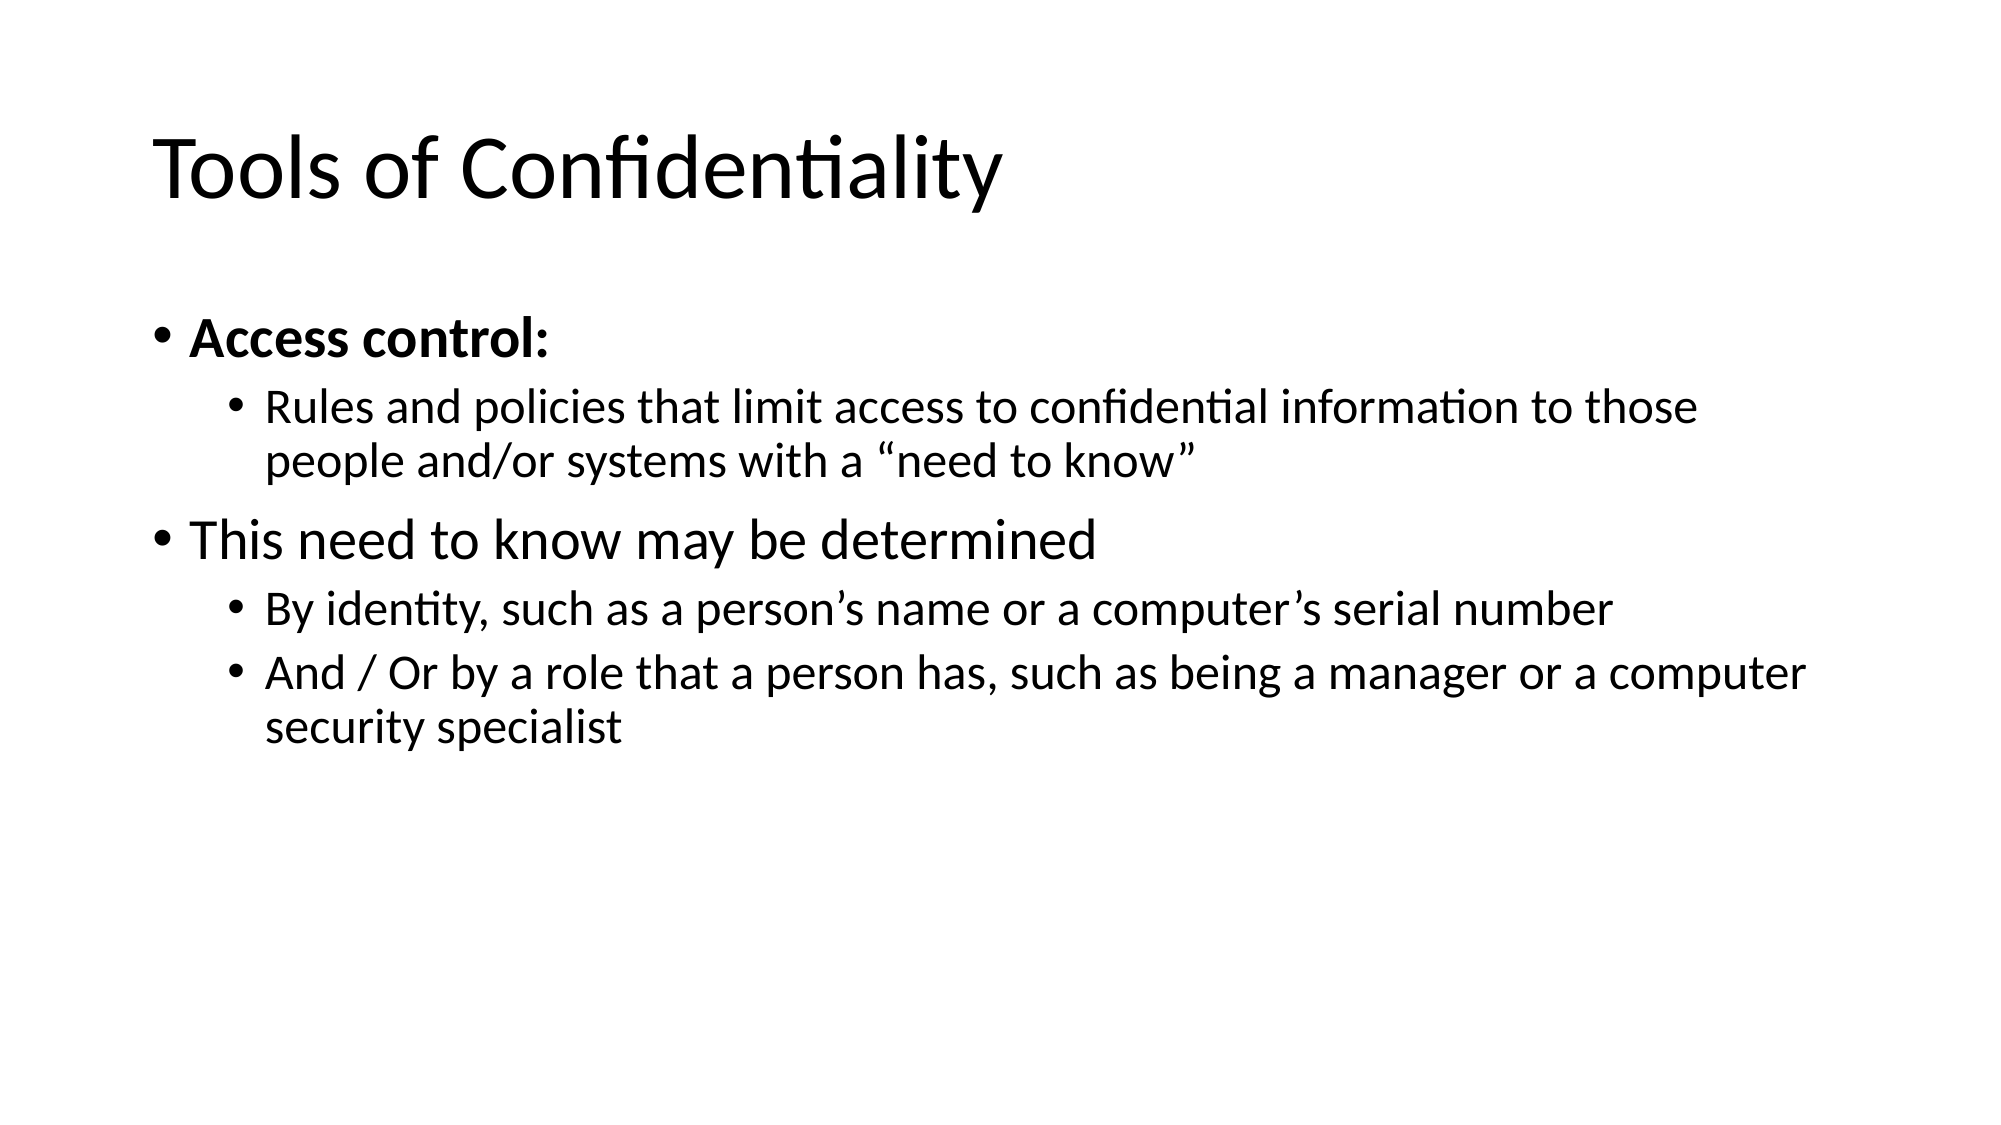

# Tools of Confidentiality
Access control:
Rules and policies that limit access to confidential information to those people and/or systems with a “need to know”
This need to know may be determined
By identity, such as a person’s name or a computer’s serial number
And / Or by a role that a person has, such as being a manager or a computer security specialist